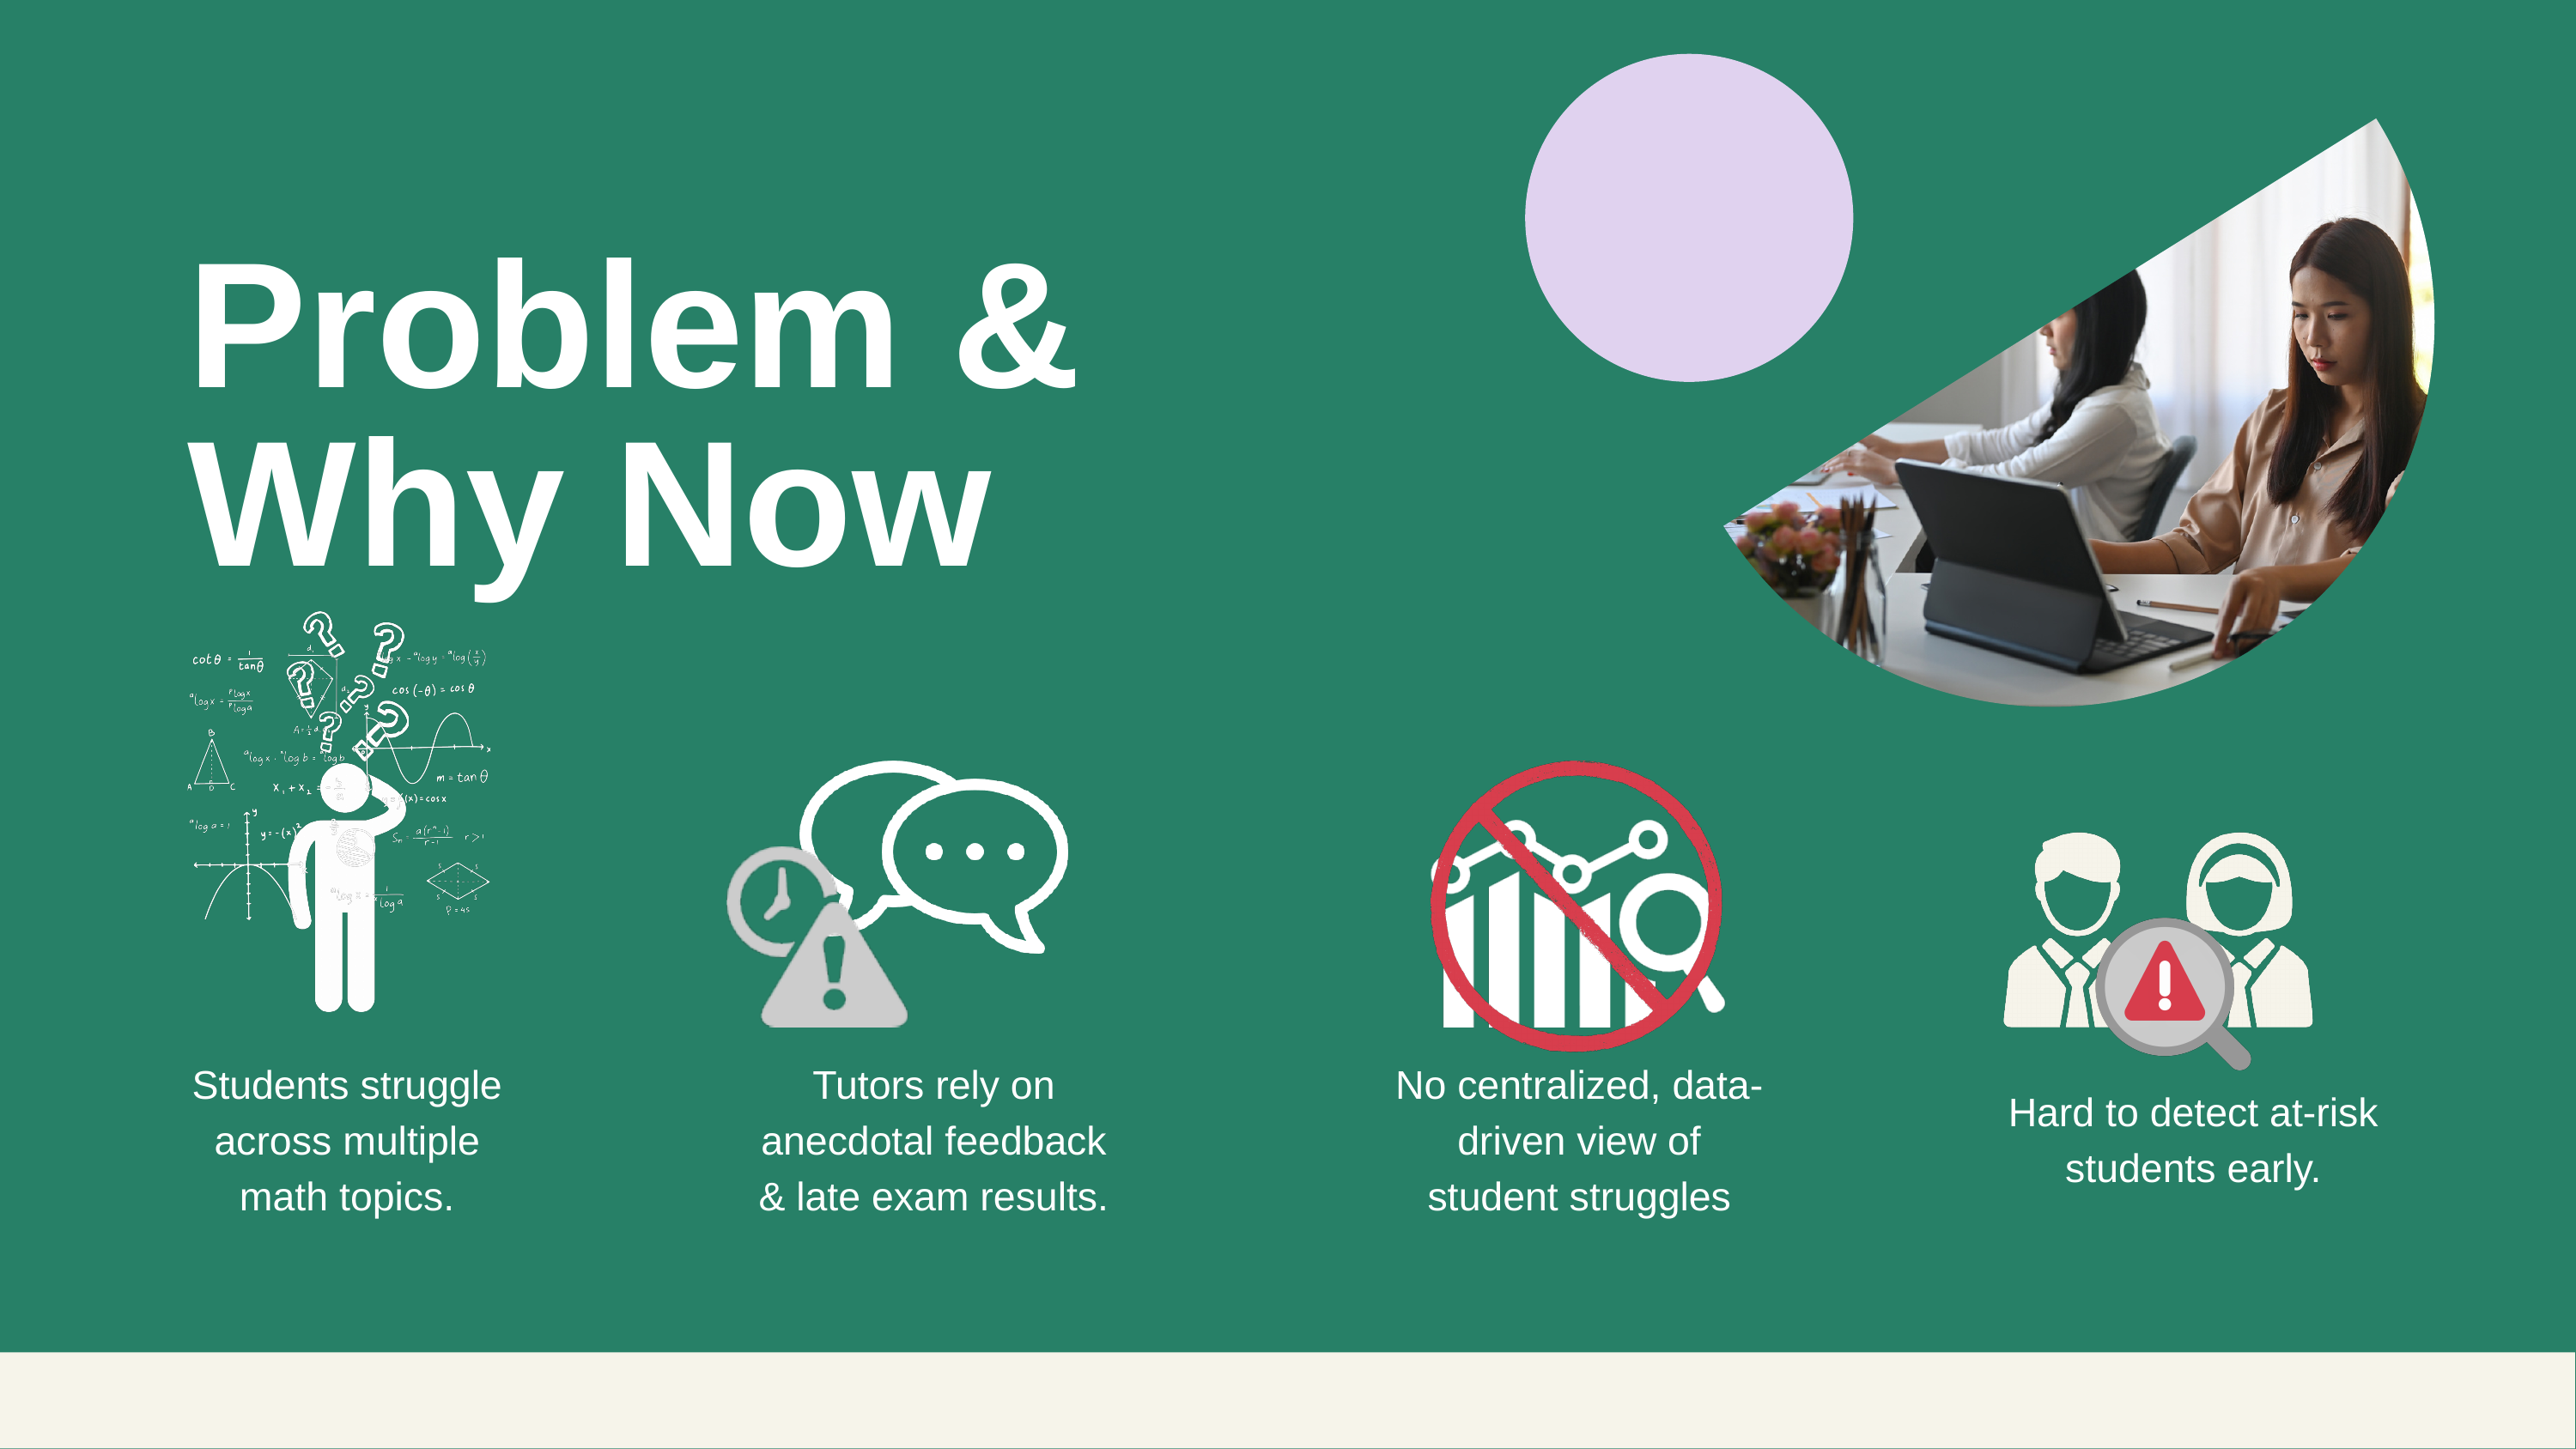

Problem & Why Now

Students struggle across multiple math topics.
Tutors rely on anecdotal feedback & late exam results.
No centralized, data-driven view of student struggles
Hard to detect at-risk students early.